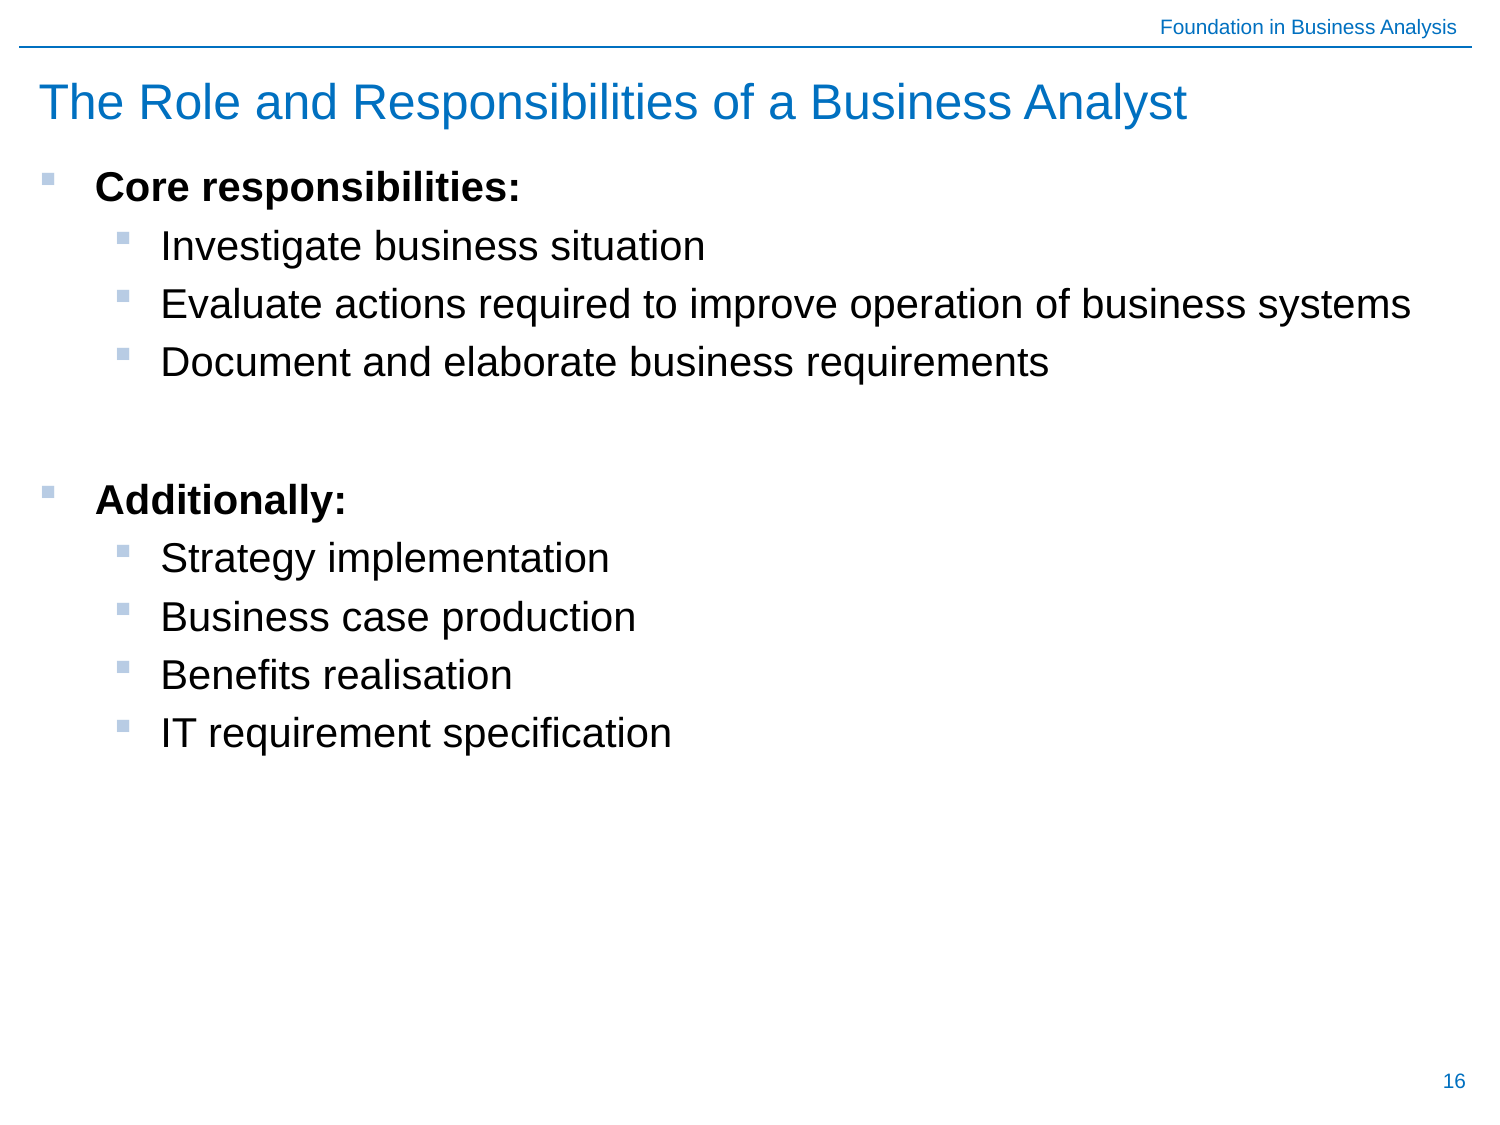

# The Role and Responsibilities of a Business Analyst
Core responsibilities:
Investigate business situation
Evaluate actions required to improve operation of business systems
Document and elaborate business requirements

Additionally:
Strategy implementation
Business case production
Benefits realisation
IT requirement specification